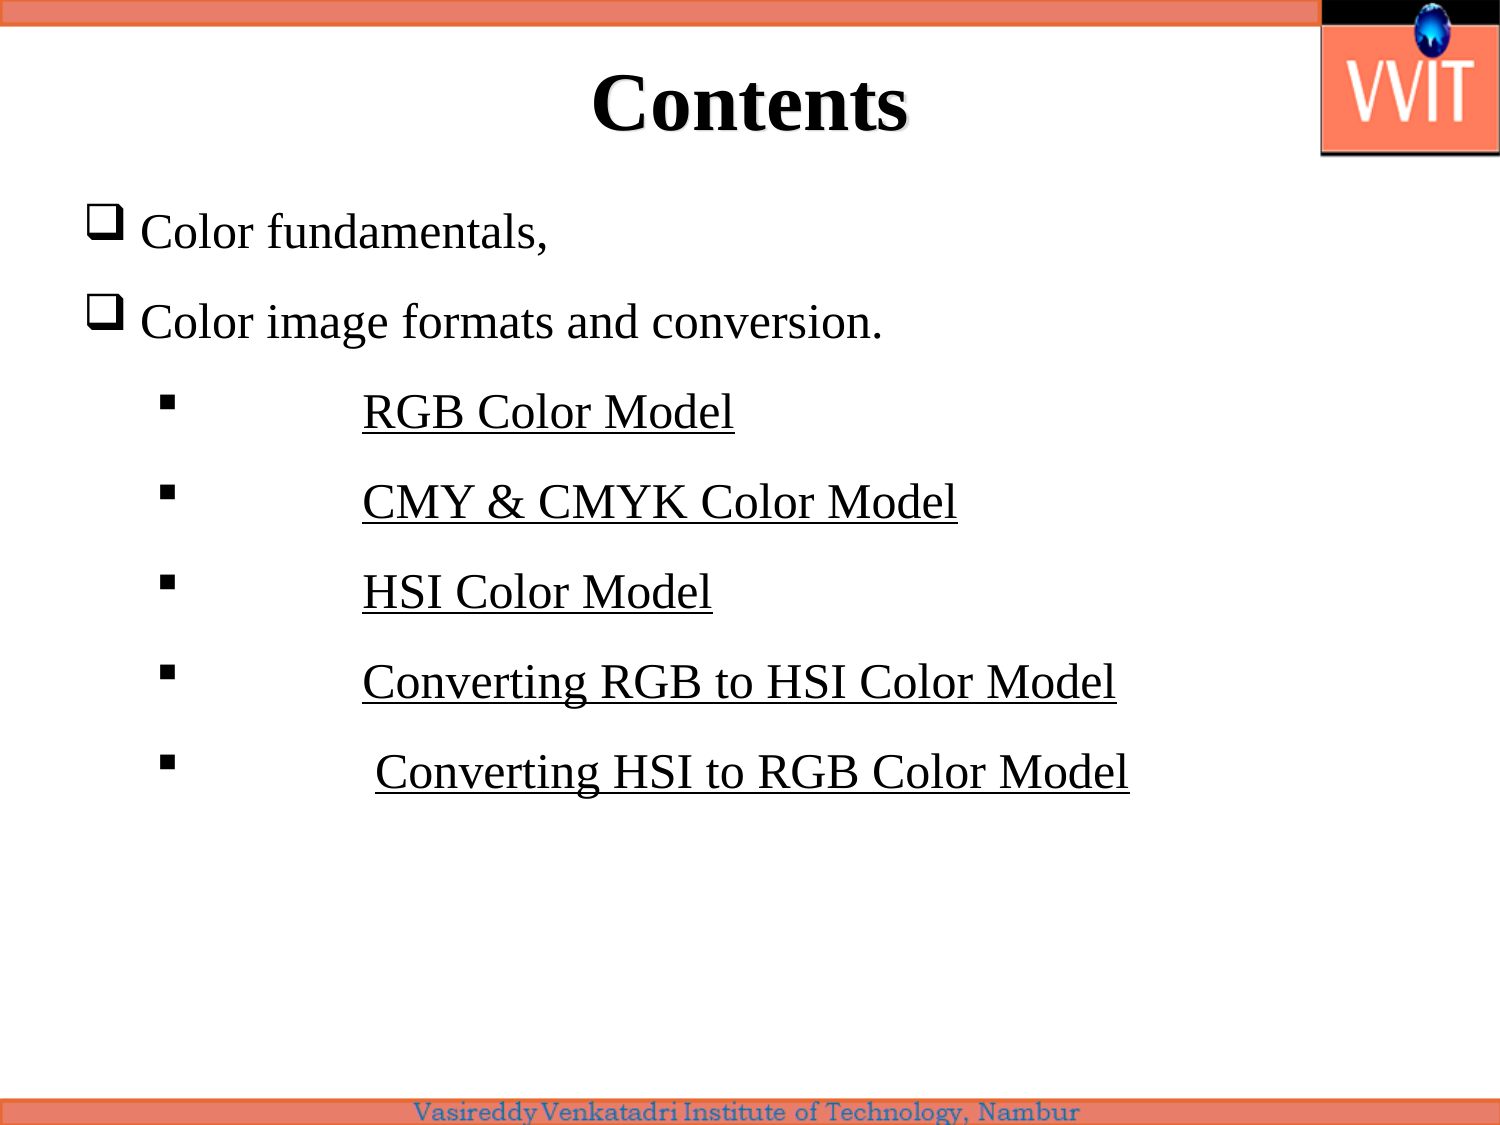

Contents
Color fundamentals,
Color image formats and conversion.
 	RGB Color Model
 	CMY & CMYK Color Model
 	HSI Color Model
 	Converting RGB to HSI Color Model
 	 Converting HSI to RGB Color Model